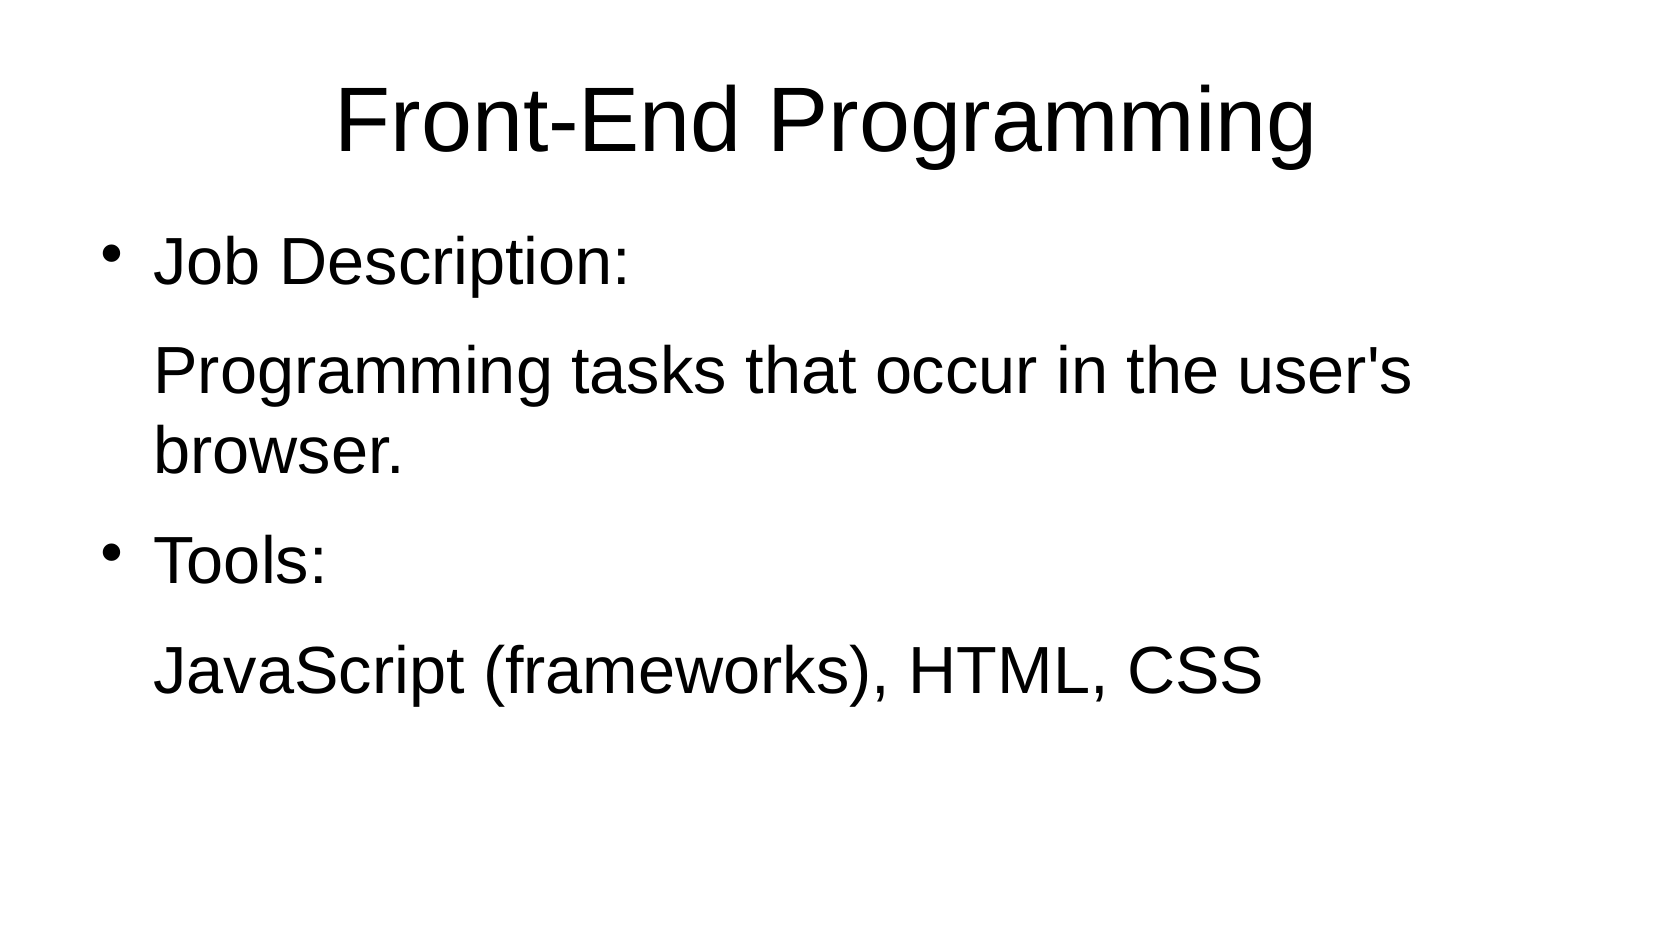

# Front-End Programming
Job Description:
Programming tasks that occur in the user's browser.
Tools:
JavaScript (frameworks), HTML, CSS